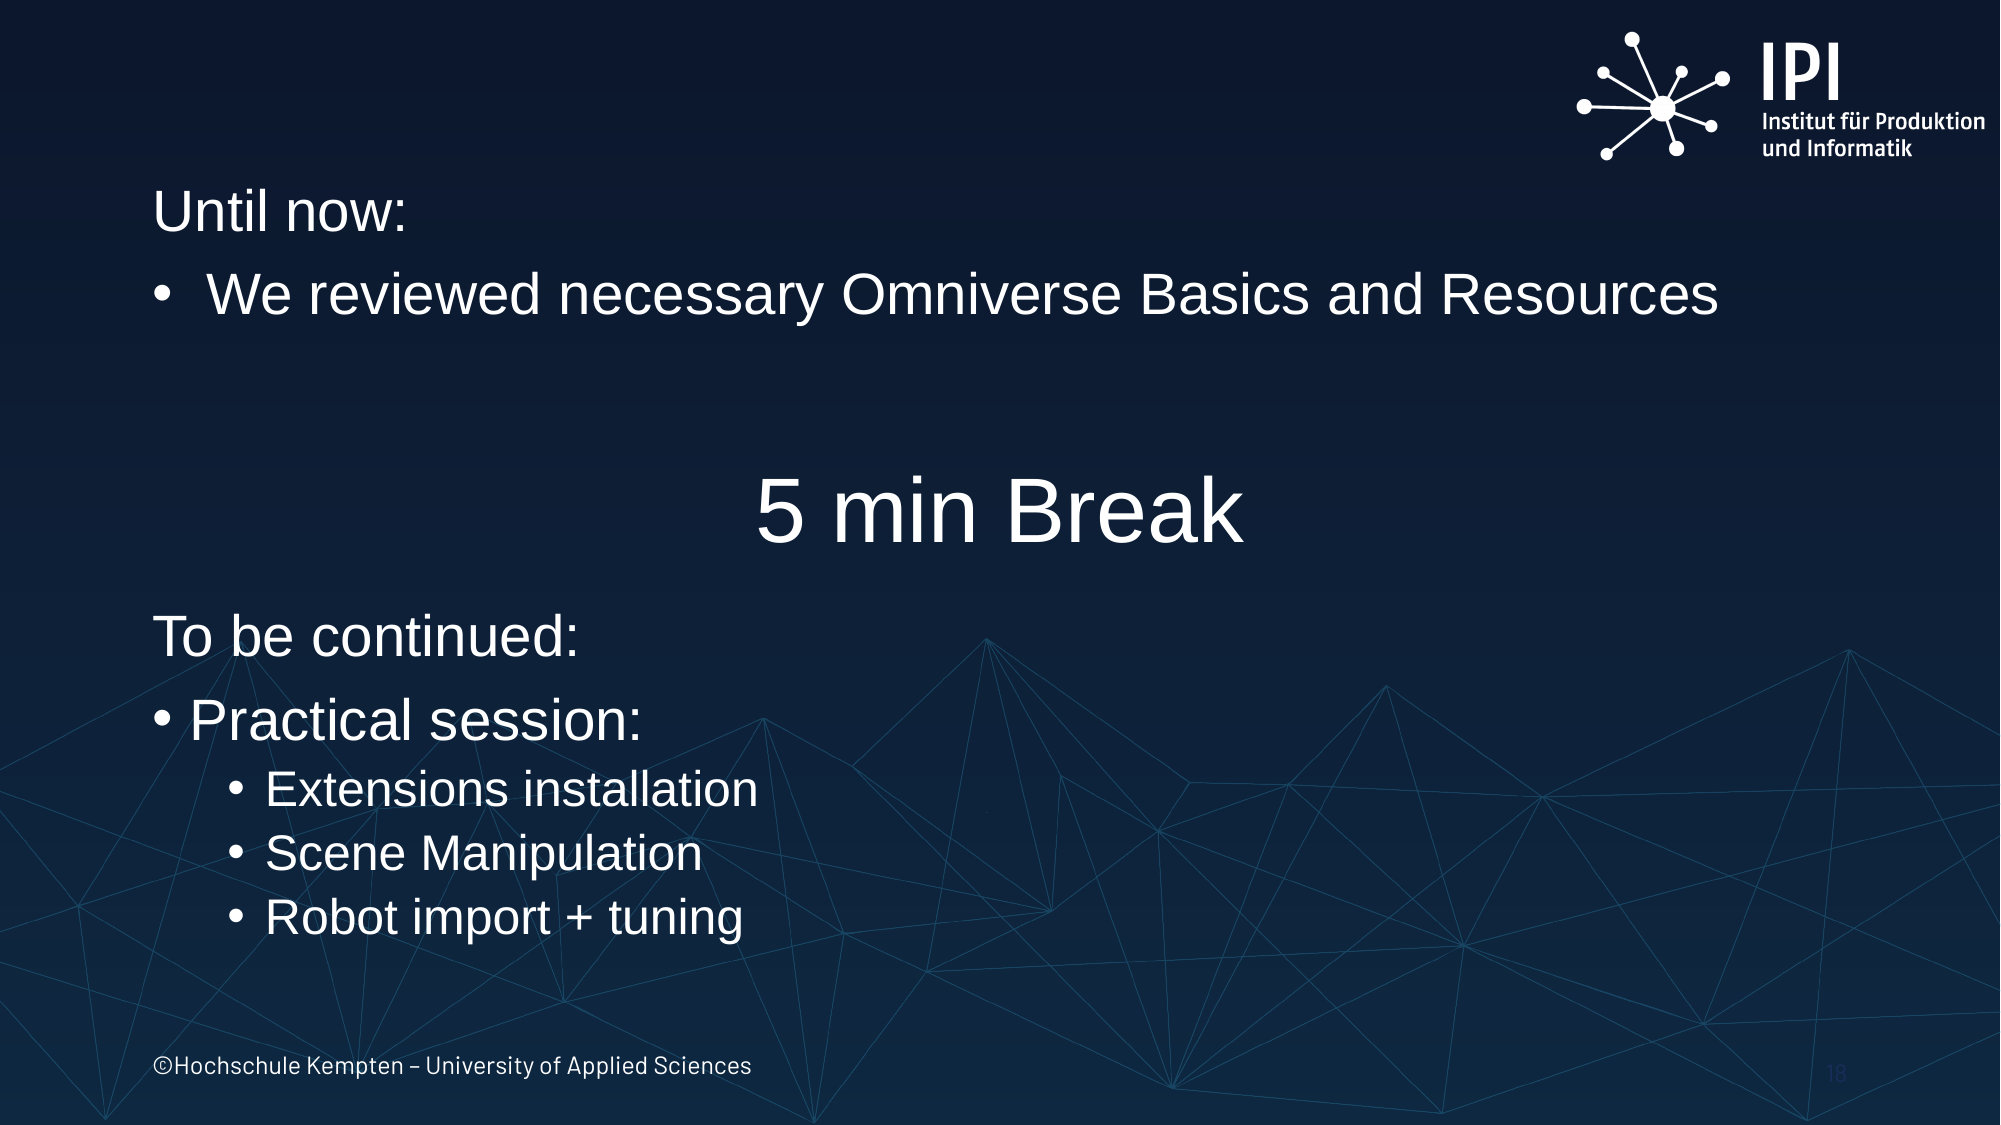

Until now:
 We reviewed necessary Omniverse Basics and Resources

# 5 min Break
To be continued:
Practical session:
Extensions installation
Scene Manipulation
Robot import + tuning